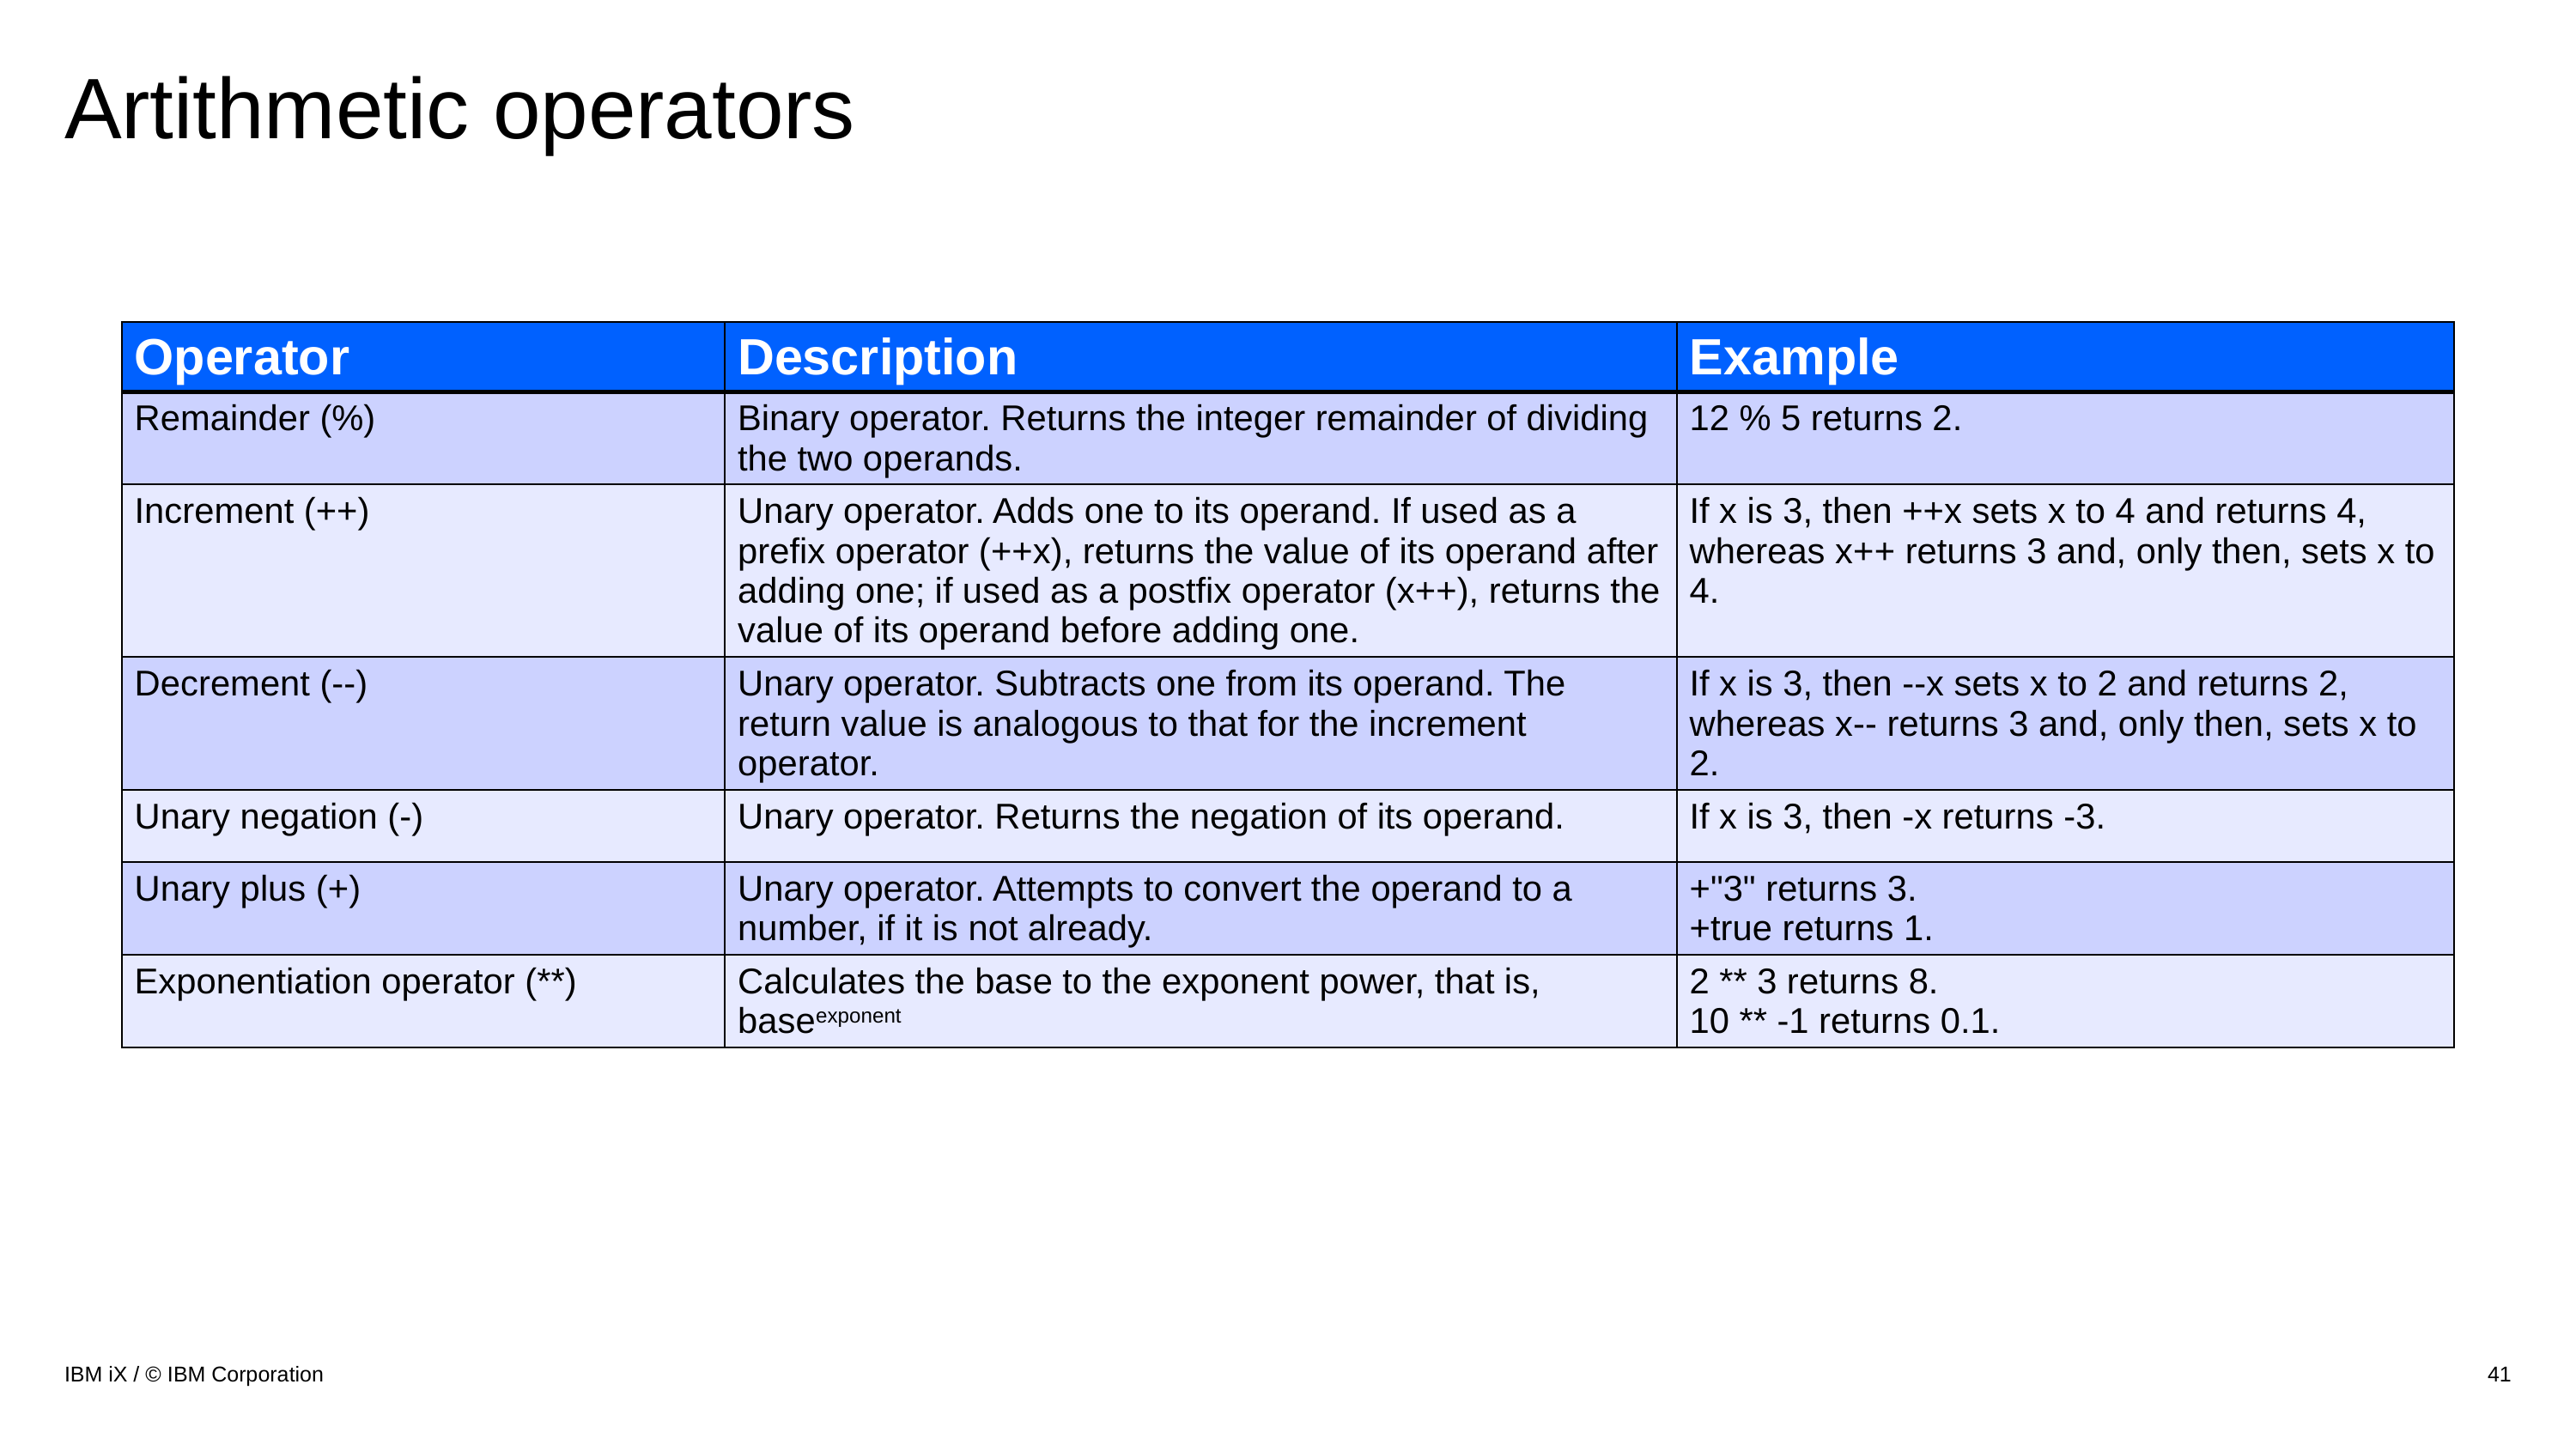

# Artithmetic operators
| Operator | Description | Example |
| --- | --- | --- |
| Remainder (%) | Binary operator. Returns the integer remainder of dividing the two operands. | 12 % 5 returns 2. |
| Increment (++) | Unary operator. Adds one to its operand. If used as a prefix operator (++x), returns the value of its operand after adding one; if used as a postfix operator (x++), returns the value of its operand before adding one. | If x is 3, then ++x sets x to 4 and returns 4, whereas x++ returns 3 and, only then, sets x to 4. |
| Decrement (--) | Unary operator. Subtracts one from its operand. The return value is analogous to that for the increment operator. | If x is 3, then --x sets x to 2 and returns 2, whereas x-- returns 3 and, only then, sets x to 2. |
| Unary negation (-) | Unary operator. Returns the negation of its operand. | If x is 3, then -x returns -3. |
| Unary plus (+) | Unary operator. Attempts to convert the operand to a number, if it is not already. | +"3" returns 3. +true returns 1. |
| Exponentiation operator (\*\*) | Calculates the base to the exponent power, that is, baseexponent | 2 \*\* 3 returns 8. 10 \*\* -1 returns 0.1. |
IBM iX / © IBM Corporation
41